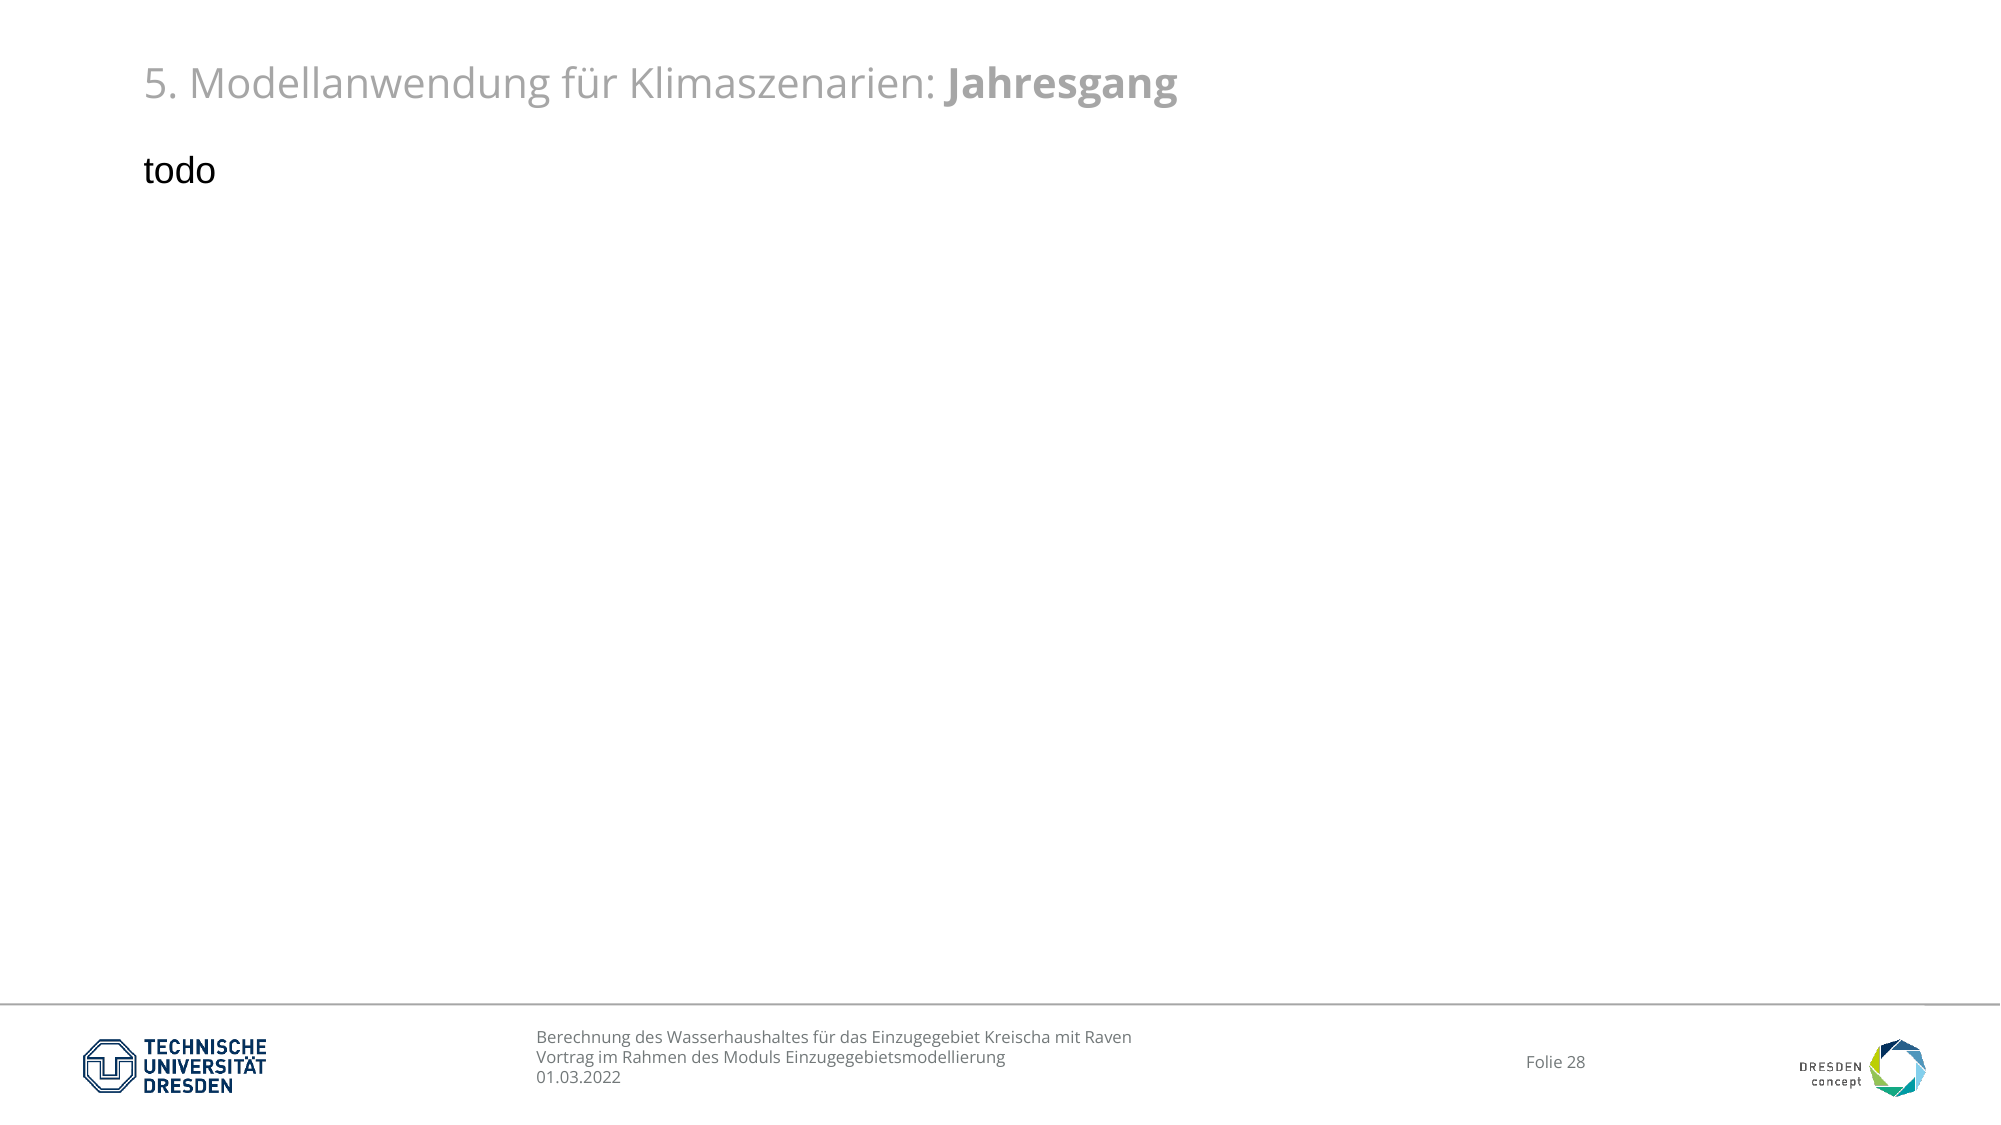

# 5. Modellanwendung für Klimaszenarien: Jahresgang
todo